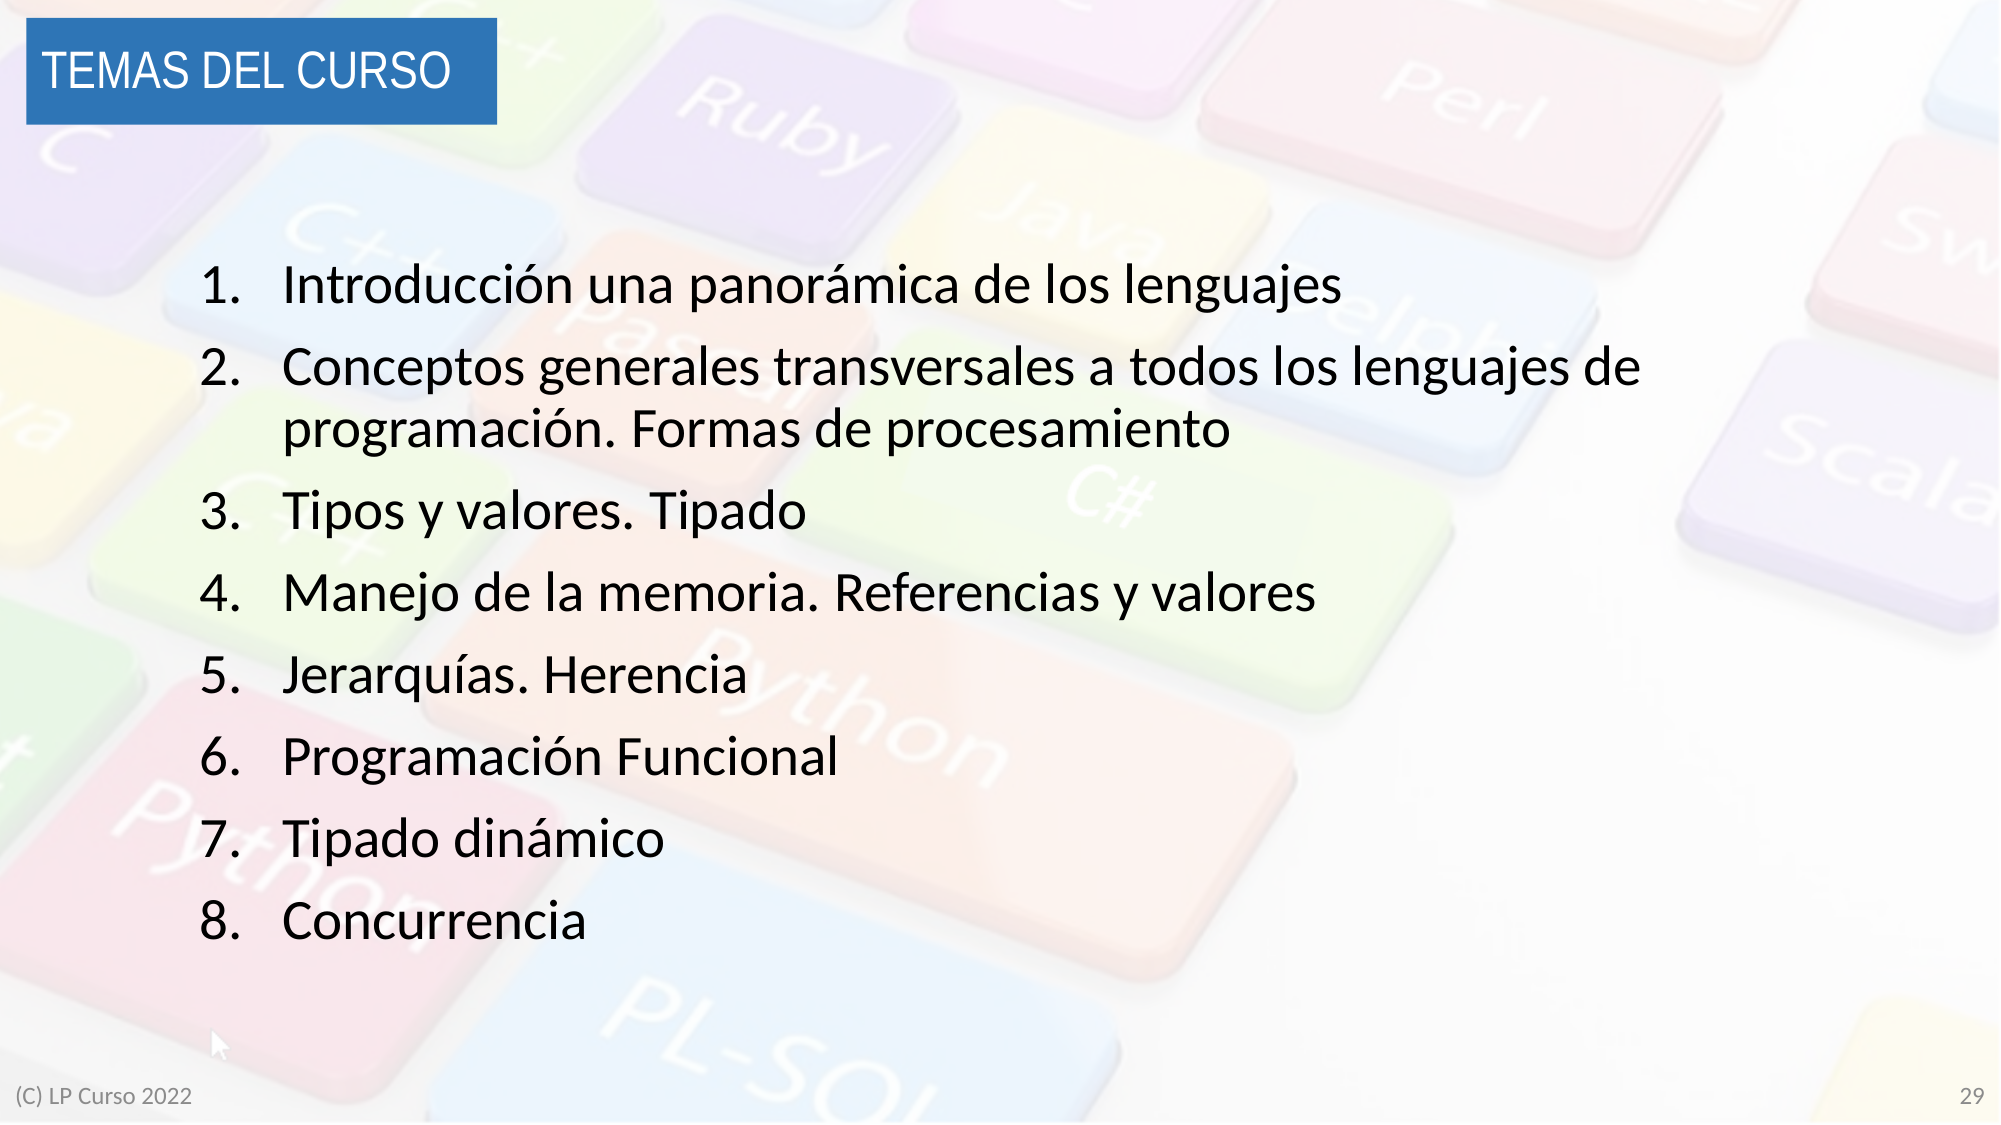

# Temas del curso
Introducción una panorámica de los lenguajes
Conceptos generales transversales a todos los lenguajes de programación. Formas de procesamiento
Tipos y valores. Tipado
Manejo de la memoria. Referencias y valores
Jerarquías. Herencia
Programación Funcional
Tipado dinámico
Concurrencia

29
(C) LP Curso 2022